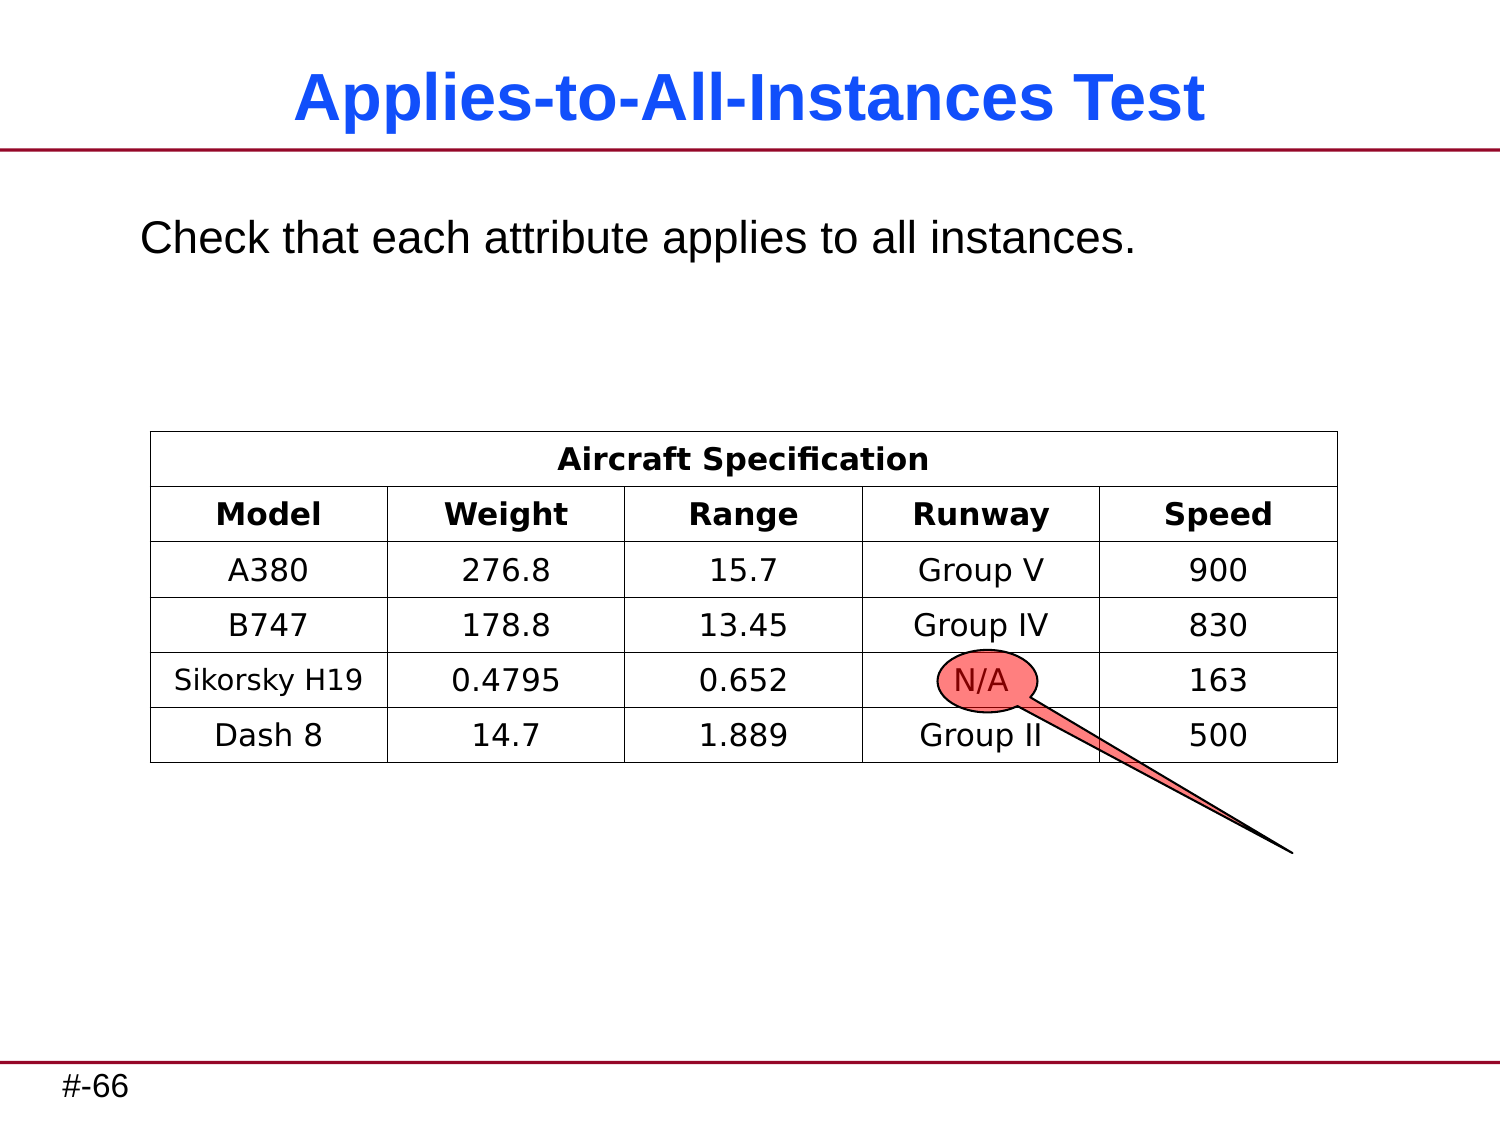

# Applies-to-All-Instances Test
Check that each attribute applies to all instances.

| Aircraft Specification |  |  |  |  |
| --- | --- | --- | --- | --- |
| Model | Weight | Range | Runway | Speed |
| A380 | 276.8 | 15.7 | Group V | 900 |
| B747 | 178.8 | 13.45 | Group IV | 830 |
| Sikorsky H19 | 0.4795 | 0.652 | N/A | 163 |
| Dash 8 | 14.7 | 1.889 | Group II | 500 |